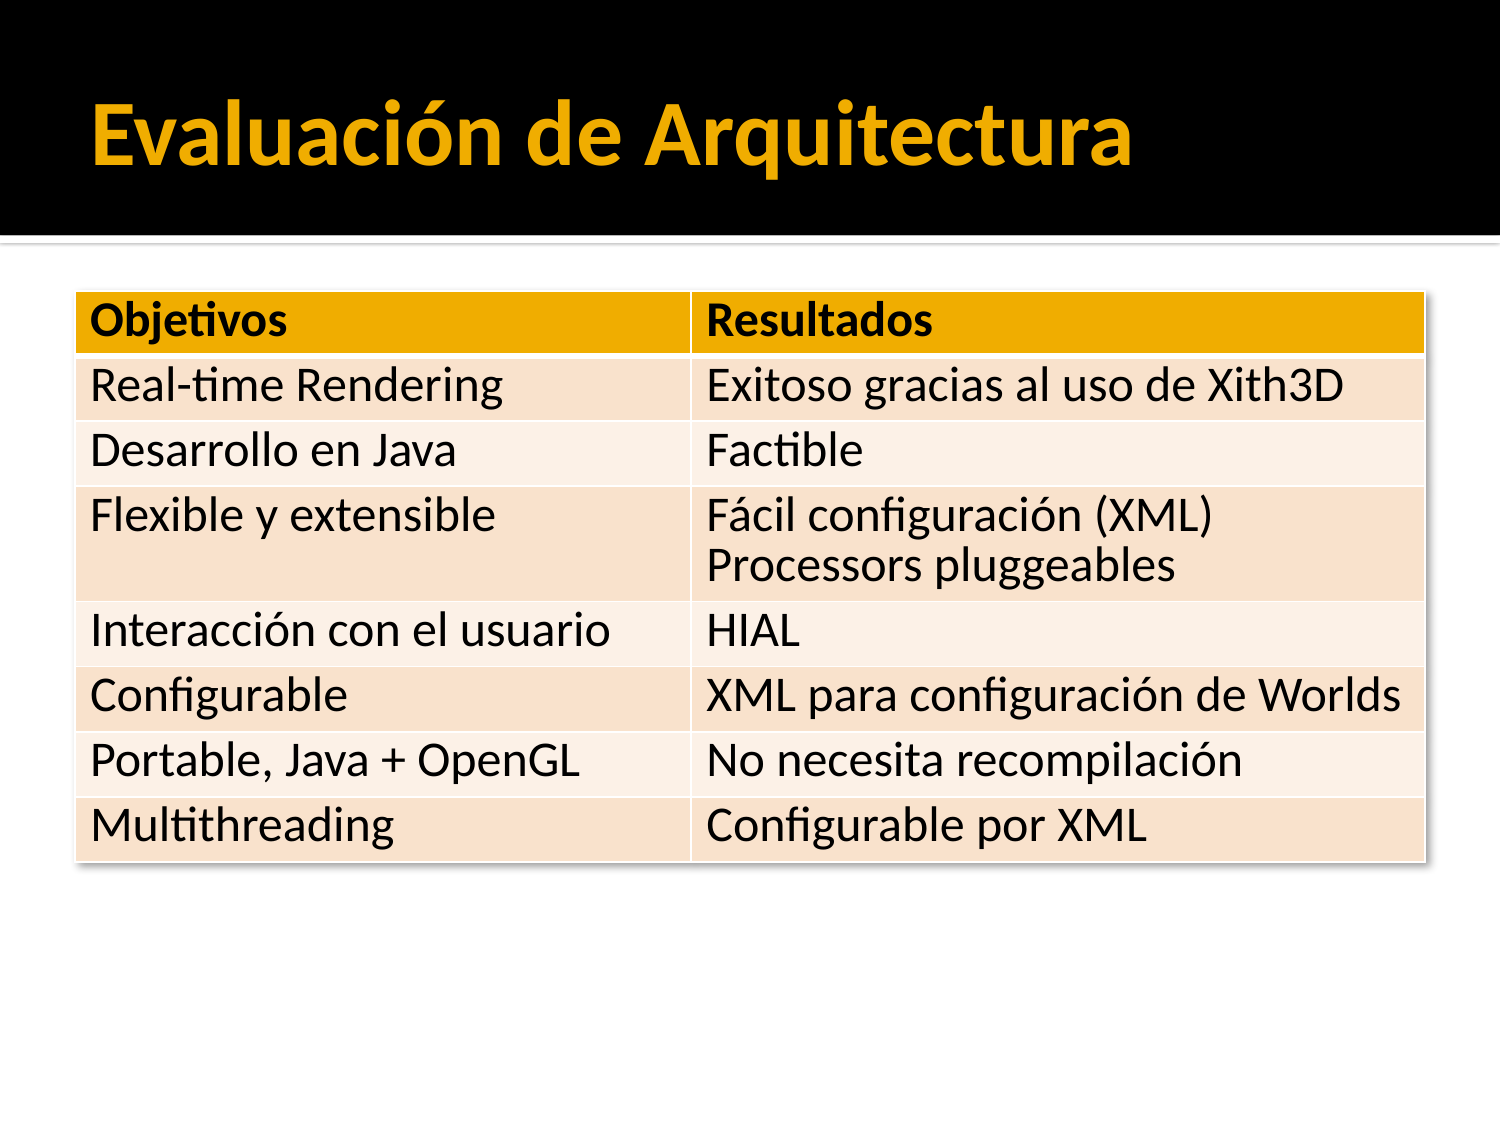

# Evaluación de Arquitectura
| Objetivos | Resultados |
| --- | --- |
| Real-time Rendering | Exitoso gracias al uso de Xith3D |
| Desarrollo en Java | Factible |
| Flexible y extensible | Fácil configuración (XML) Processors pluggeables |
| Interacción con el usuario | HIAL |
| Configurable | XML para configuración de Worlds |
| Portable, Java + OpenGL | No necesita recompilación |
| Multithreading | Configurable por XML |